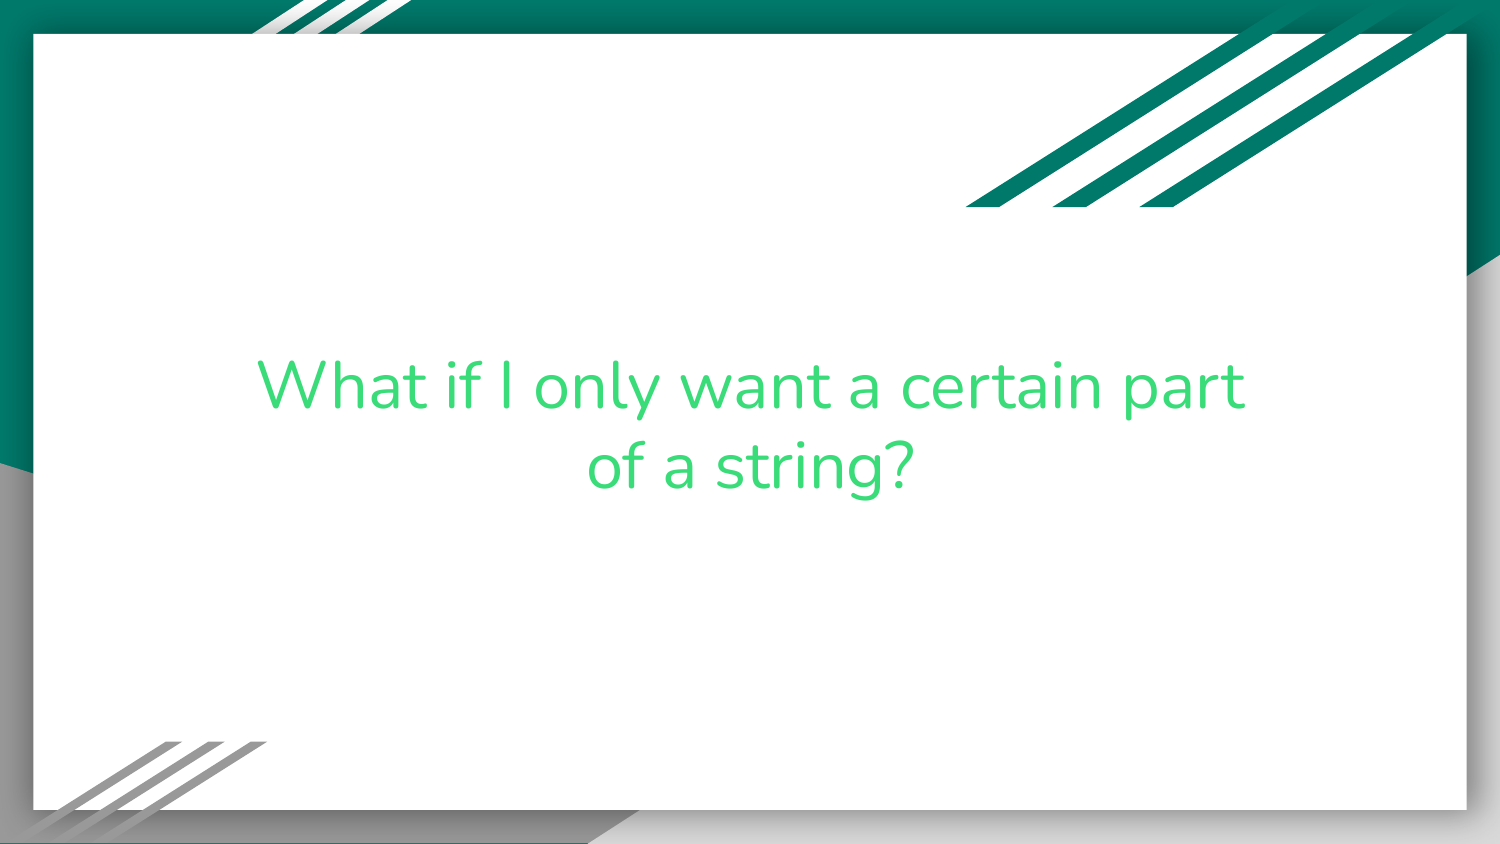

# What if I only want a certain part of a string?